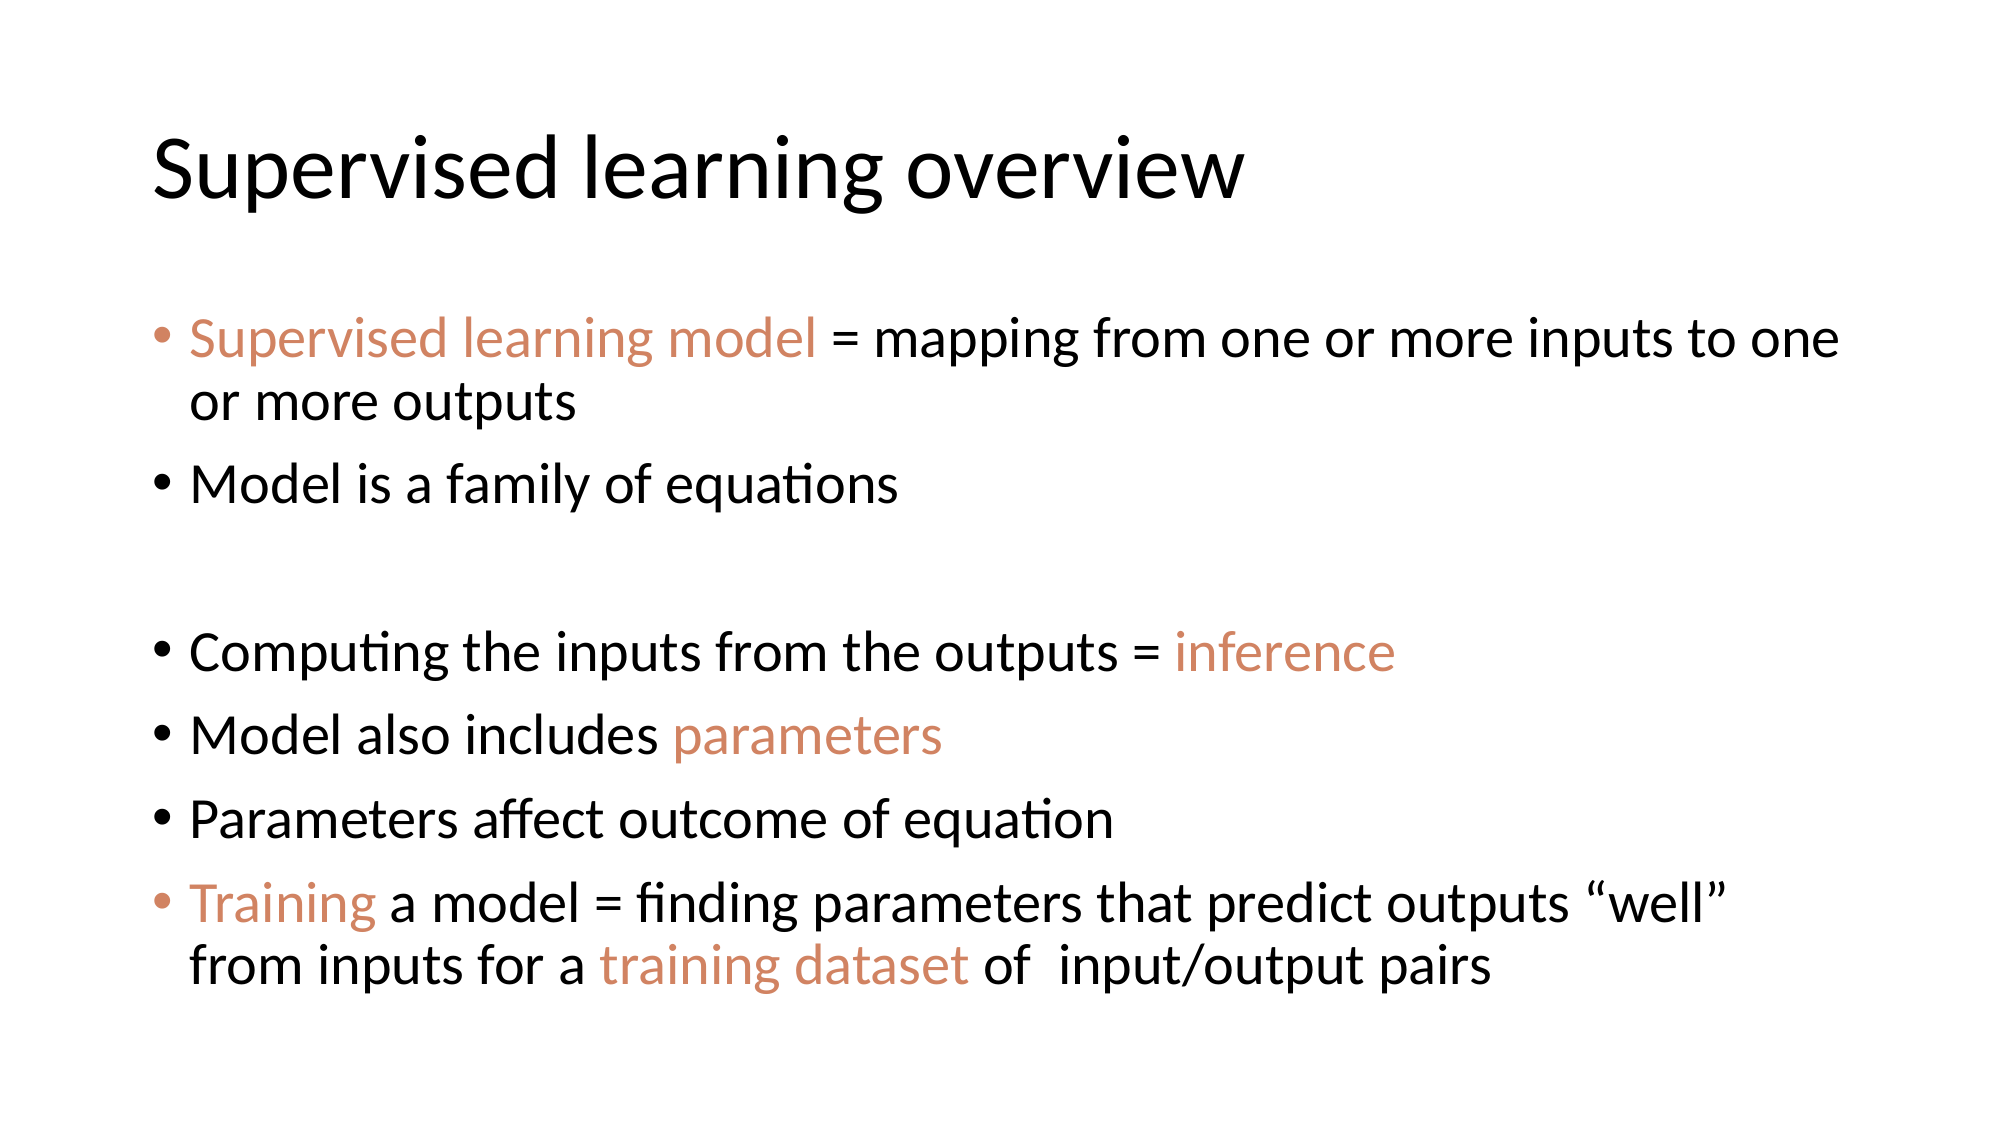

# Supervised learning overview
Supervised learning model = mapping from one or more inputs to one or more outputs
Model is a family of equations
Blank
Computing the inputs from the outputs = inference
Model also includes parameters
Parameters affect outcome of equation
Training a model = finding parameters that predict outputs “well” from inputs for a training dataset of  input/output pairs